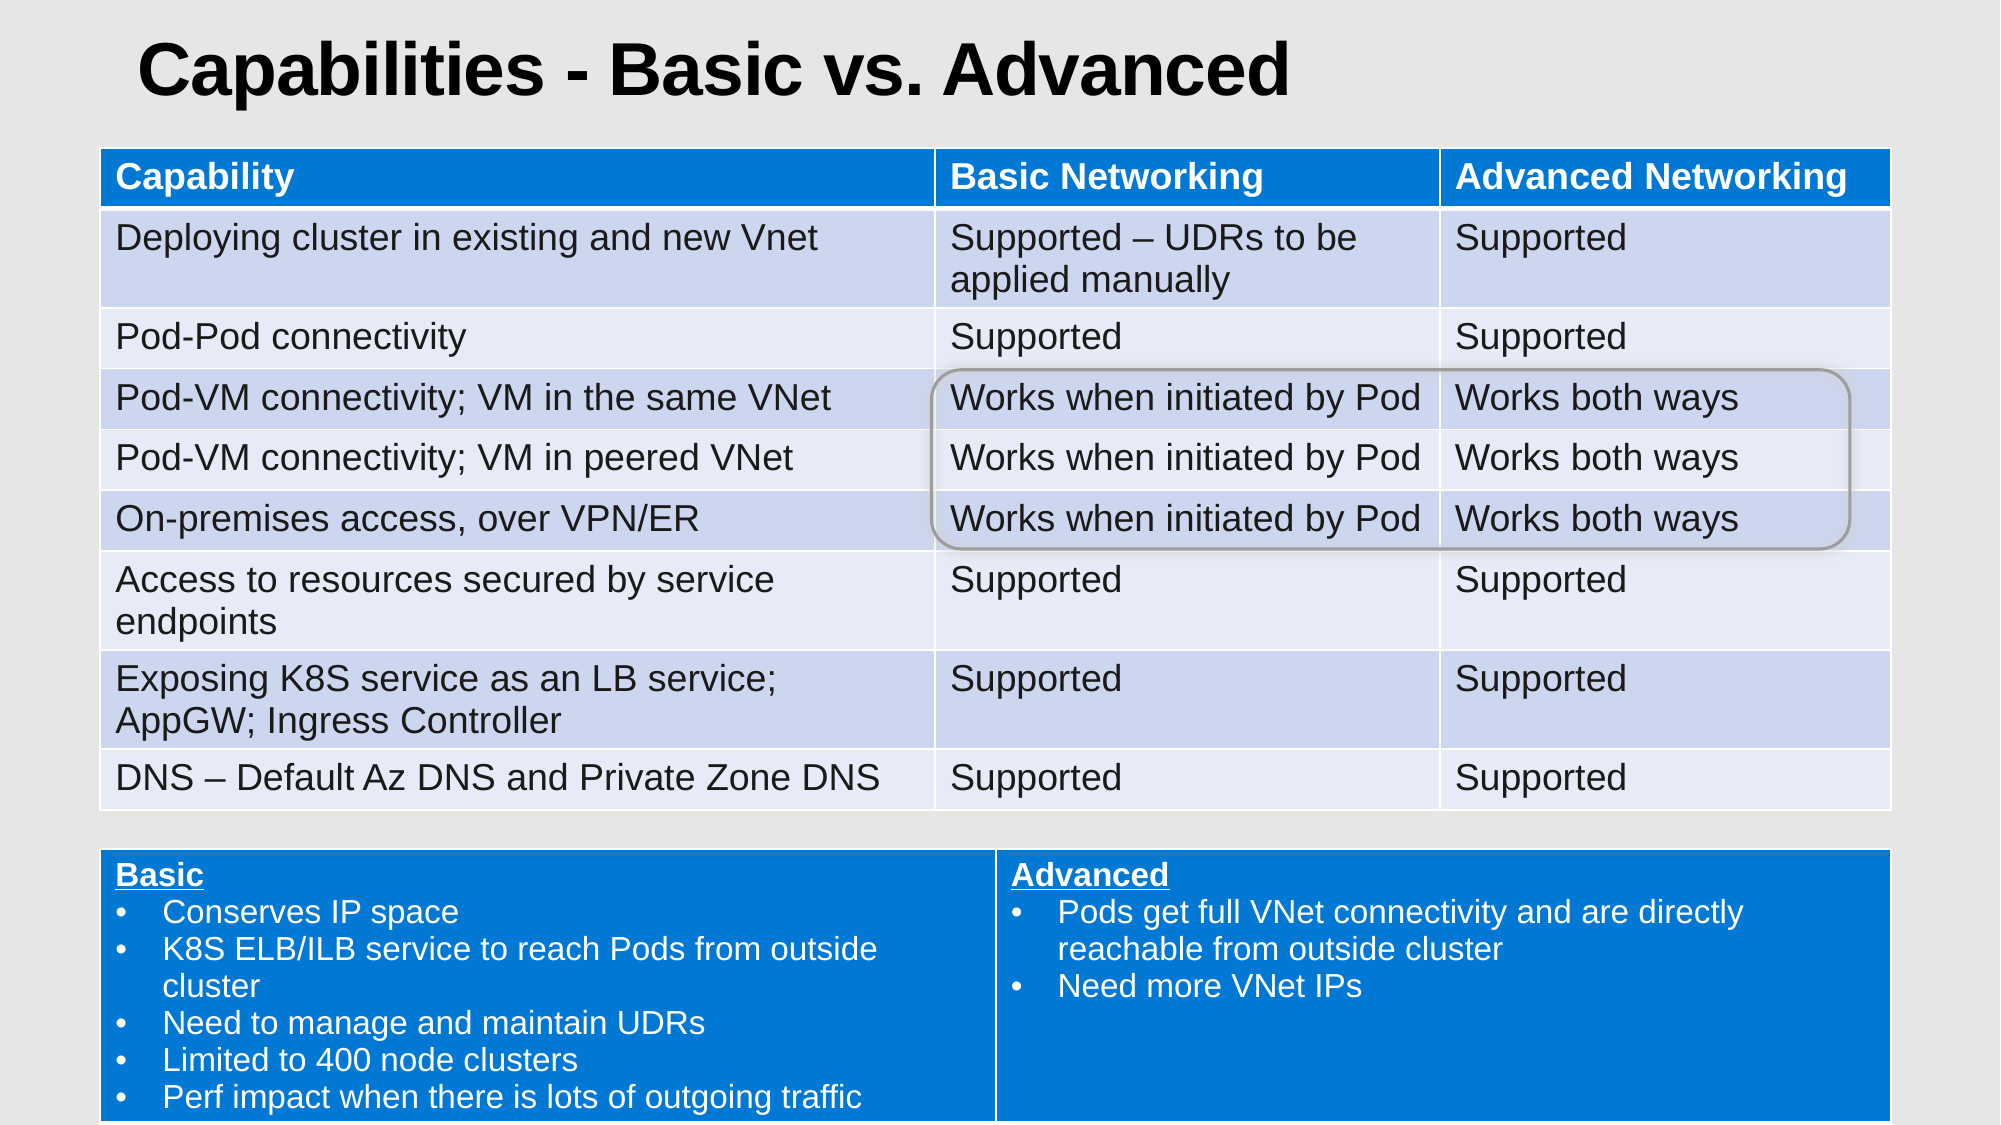

# Capabilities - Basic vs. Advanced
| Capability | Basic Networking | Advanced Networking |
| --- | --- | --- |
| Deploying cluster in existing and new Vnet | Supported – UDRs to be applied manually | Supported |
| Pod-Pod connectivity | Supported | Supported |
| Pod-VM connectivity; VM in the same VNet | Works when initiated by Pod | Works both ways |
| Pod-VM connectivity; VM in peered VNet | Works when initiated by Pod | Works both ways |
| On-premises access, over VPN/ER | Works when initiated by Pod | Works both ways |
| Access to resources secured by service endpoints | Supported | Supported |
| Exposing K8S service as an LB service; AppGW; Ingress Controller | Supported | Supported |
| DNS – Default Az DNS and Private Zone DNS | Supported | Supported |

| Basic Conserves IP space K8S ELB/ILB service to reach Pods from outside cluster Need to manage and maintain UDRs Limited to 400 node clusters Perf impact when there is lots of outgoing traffic | Advanced Pods get full VNet connectivity and are directly reachable from outside cluster Need more VNet IPs |
| --- | --- |